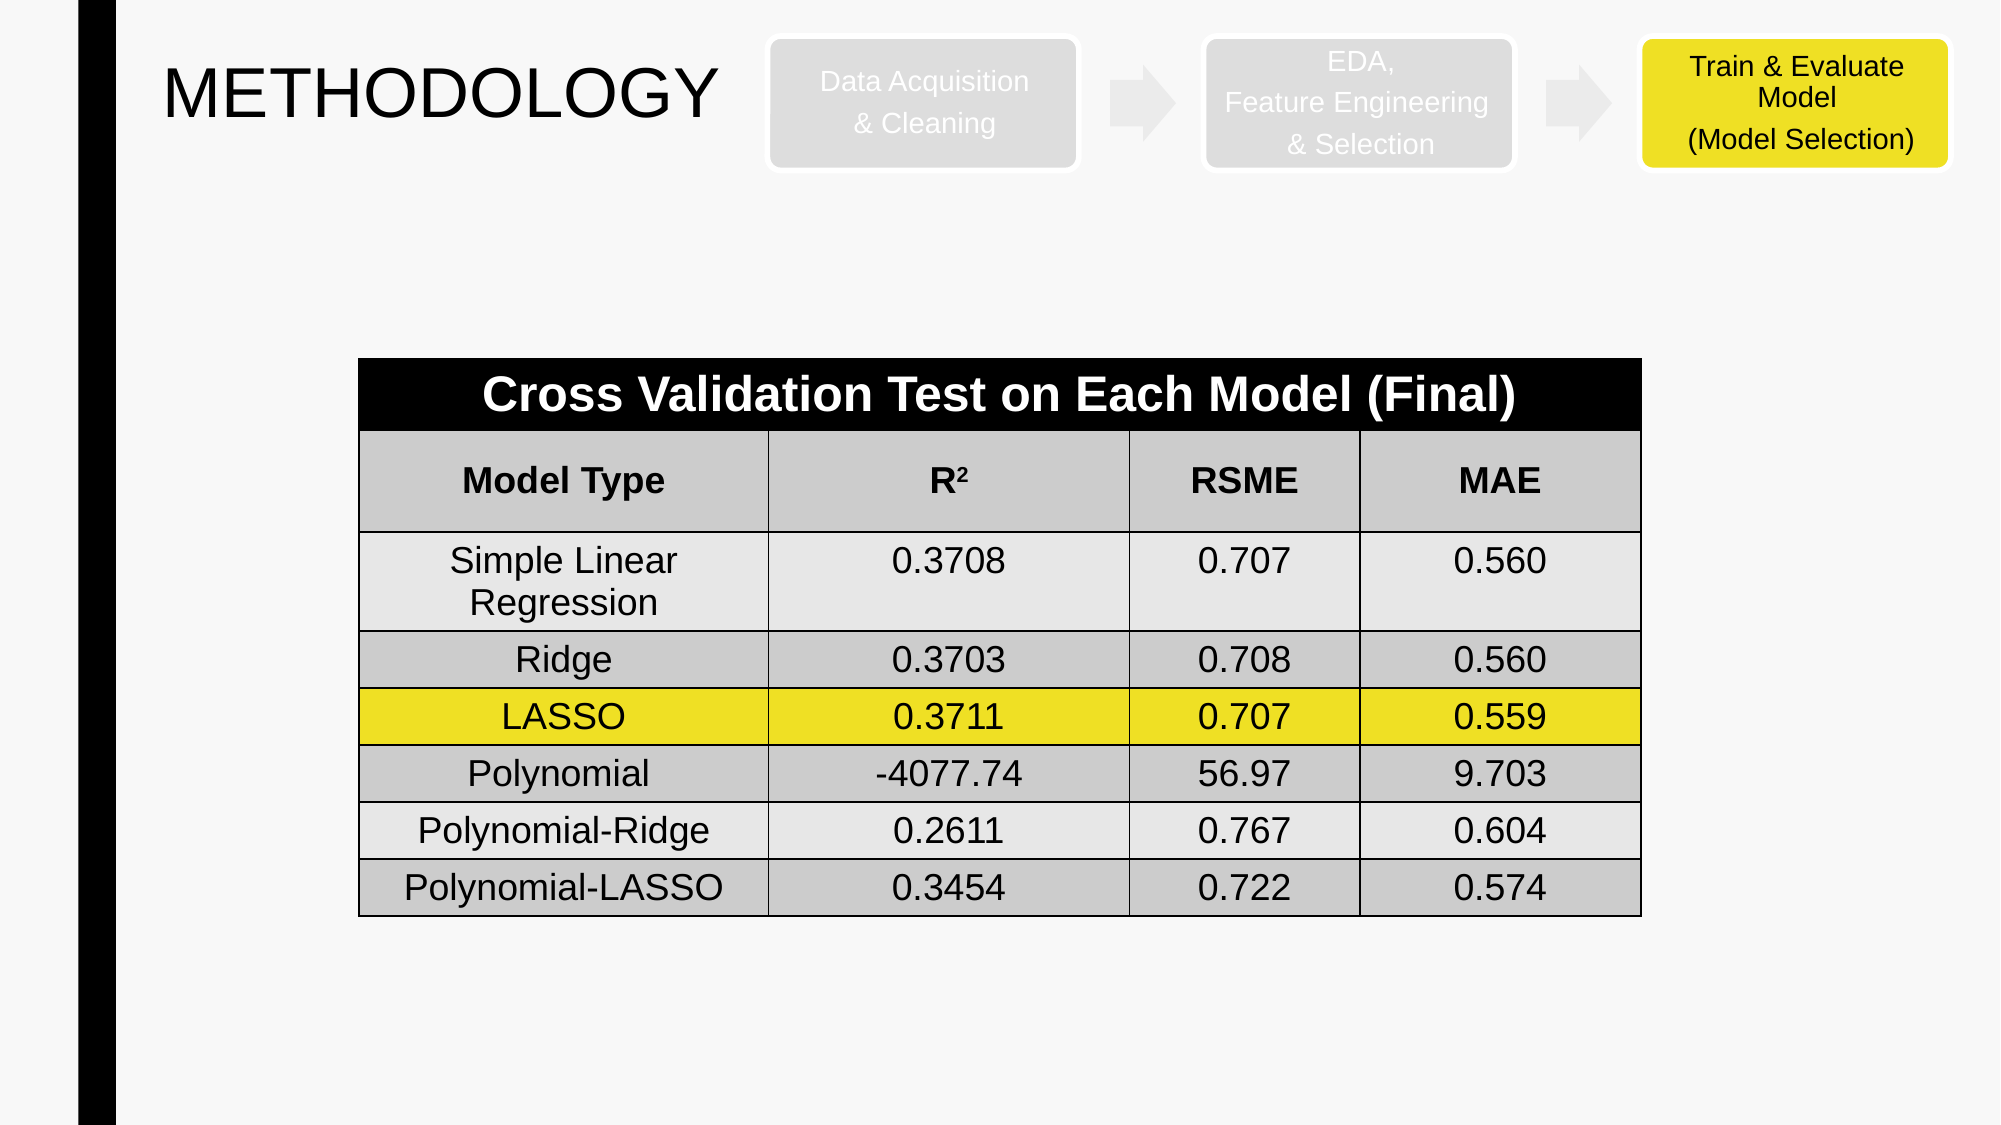

Data Acquisition
& Cleaning

EDA,
Feature Engineering
& Selection

Train & Evaluate Model
 (Model Selection)
# METHODOLOGY
| Cross Validation Test on Each Model (Final) |  |  |  |
| --- | --- | --- | --- |
| Model Type | R2 | RSME | MAE |
| Simple Linear Regression | 0.3708 | 0.707 | 0.560 |
| Ridge | 0.3703 | 0.708 | 0.560 |
| LASSO | 0.3711 | 0.707 | 0.559 |
| Polynomial | -4077.74 | 56.97 | 9.703 |
| Polynomial-Ridge | 0.2611 | 0.767 | 0.604 |
| Polynomial-LASSO | 0.3454 | 0.722 | 0.574 |
| Cross Validation Test on Each Model (Final) |  |  |  |
| --- | --- | --- | --- |
| Model Type | R2 | RSME | MAE |
| Simple Linear Regression | 0.3708 | 0.707 | 0.560 |
| Ridge | 0.3703 | 0.708 | 0.560 |
| LASSO | 0.3711 | 0.707 | 0.559 |
| Polynomial | -4077.74 | 56.97 | 9.703 |
| Polynomial-Ridge | 0.2611 | 0.767 | 0.604 |
| Polynomial-LASSO | 0.3454 | 0.722 | 0.574 |